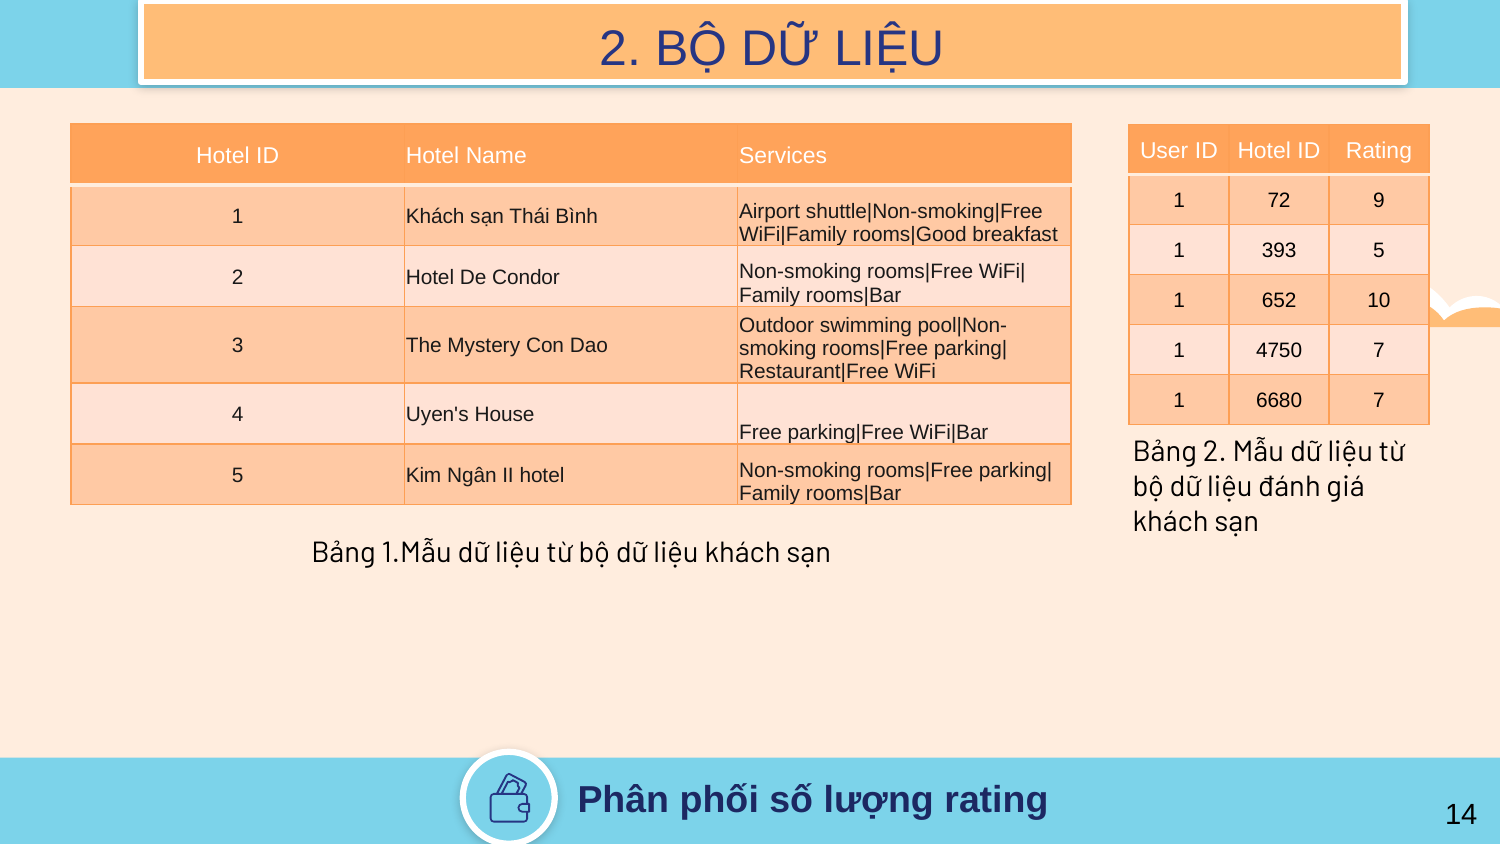

2. BỘ DỮ LIỆU
| Hotel ID | Hotel Name | Services |
| --- | --- | --- |
| 1 | Khách sạn Thái Bình | Airport shuttle|Non-smoking|Free WiFi|Family rooms|Good breakfast |
| 2 | Hotel De Condor | Non-smoking rooms|Free WiFi|Family rooms|Bar |
| 3 | The Mystery Con Dao | Outdoor swimming pool|Non-smoking rooms|Free parking|Restaurant|Free WiFi |
| 4 | Uyen's House | Free parking|Free WiFi|Bar |
| 5 | Kim Ngân II hotel | Non-smoking rooms|Free parking|Family rooms|Bar |
| User ID | Hotel ID | Rating |
| --- | --- | --- |
| 1 | 72 | 9 |
| 1 | 393 | 5 |
| 1 | 652 | 10 |
| 1 | 4750 | 7 |
| 1 | 6680 | 7 |
Bảng 2. Mẫu dữ liệu từ bộ dữ liệu đánh giá khách sạn
Bảng 1.Mẫu dữ liệu từ bộ dữ liệu khách sạn

Phân phối số lượng rating
14